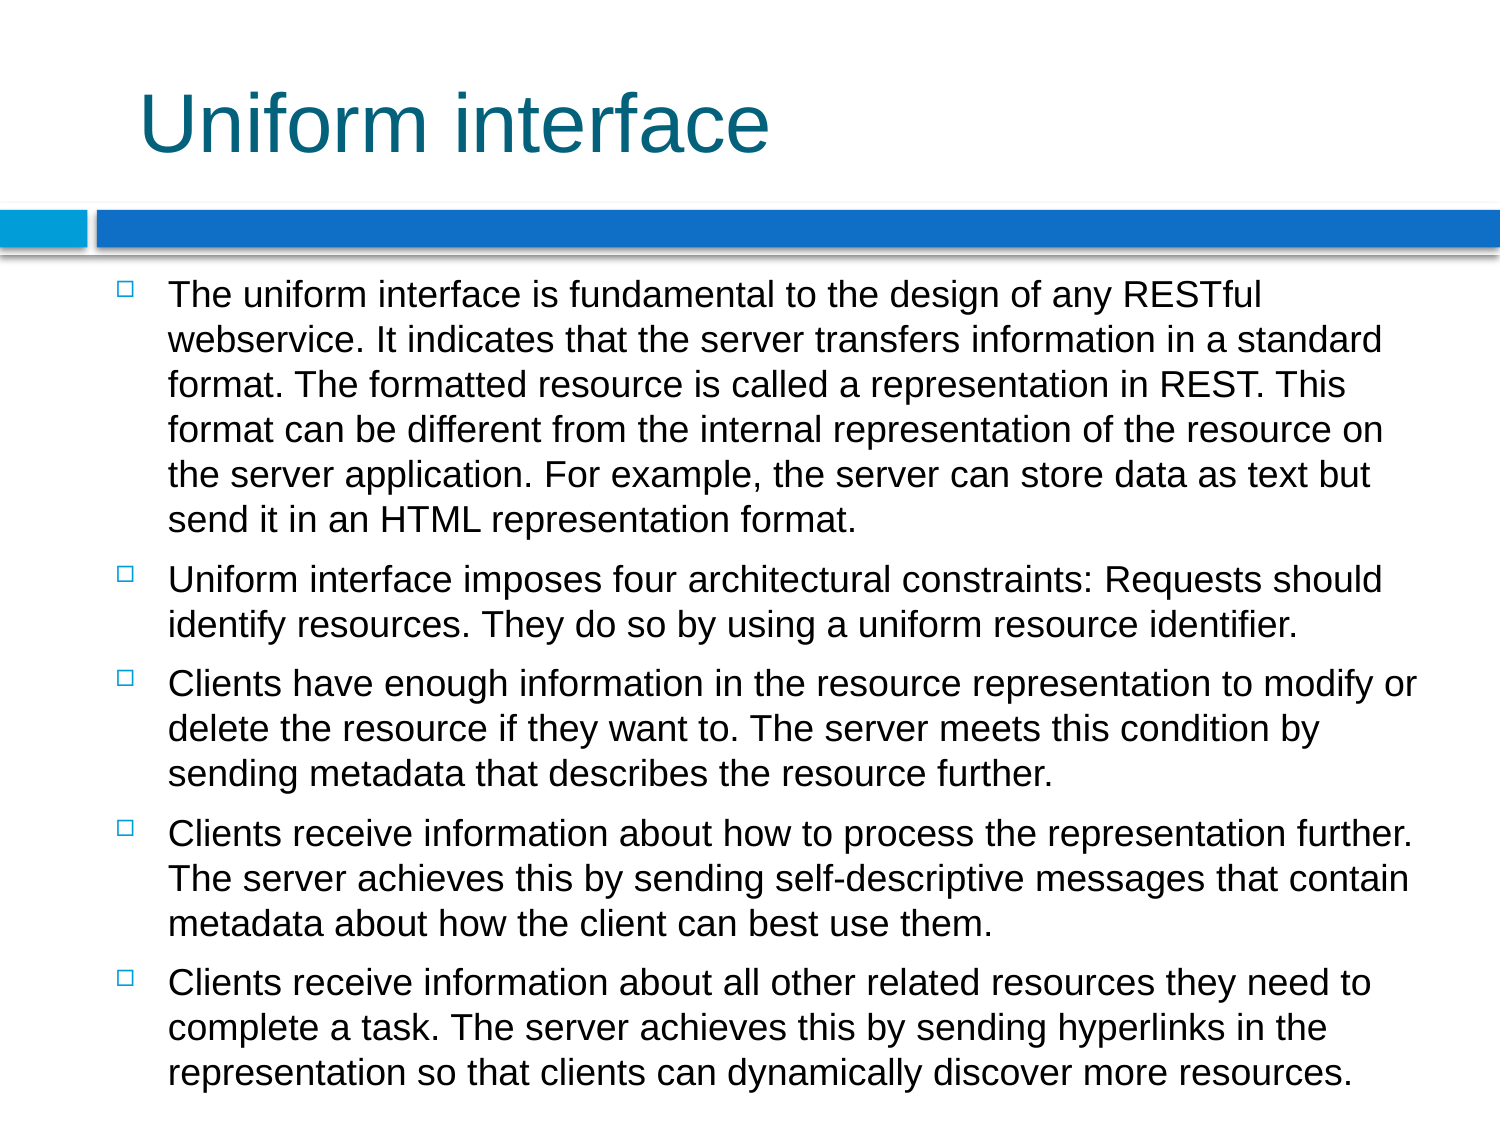

# Uniform interface
106
The uniform interface is fundamental to the design of any RESTful webservice. It indicates that the server transfers information in a standard format. The formatted resource is called a representation in REST. This format can be different from the internal representation of the resource on the server application. For example, the server can store data as text but send it in an HTML representation format.
Uniform interface imposes four architectural constraints: Requests should identify resources. They do so by using a uniform resource identifier.
Clients have enough information in the resource representation to modify or delete the resource if they want to. The server meets this condition by sending metadata that describes the resource further.
Clients receive information about how to process the representation further. The server achieves this by sending self-descriptive messages that contain metadata about how the client can best use them.
Clients receive information about all other related resources they need to complete a task. The server achieves this by sending hyperlinks in the representation so that clients can dynamically discover more resources.